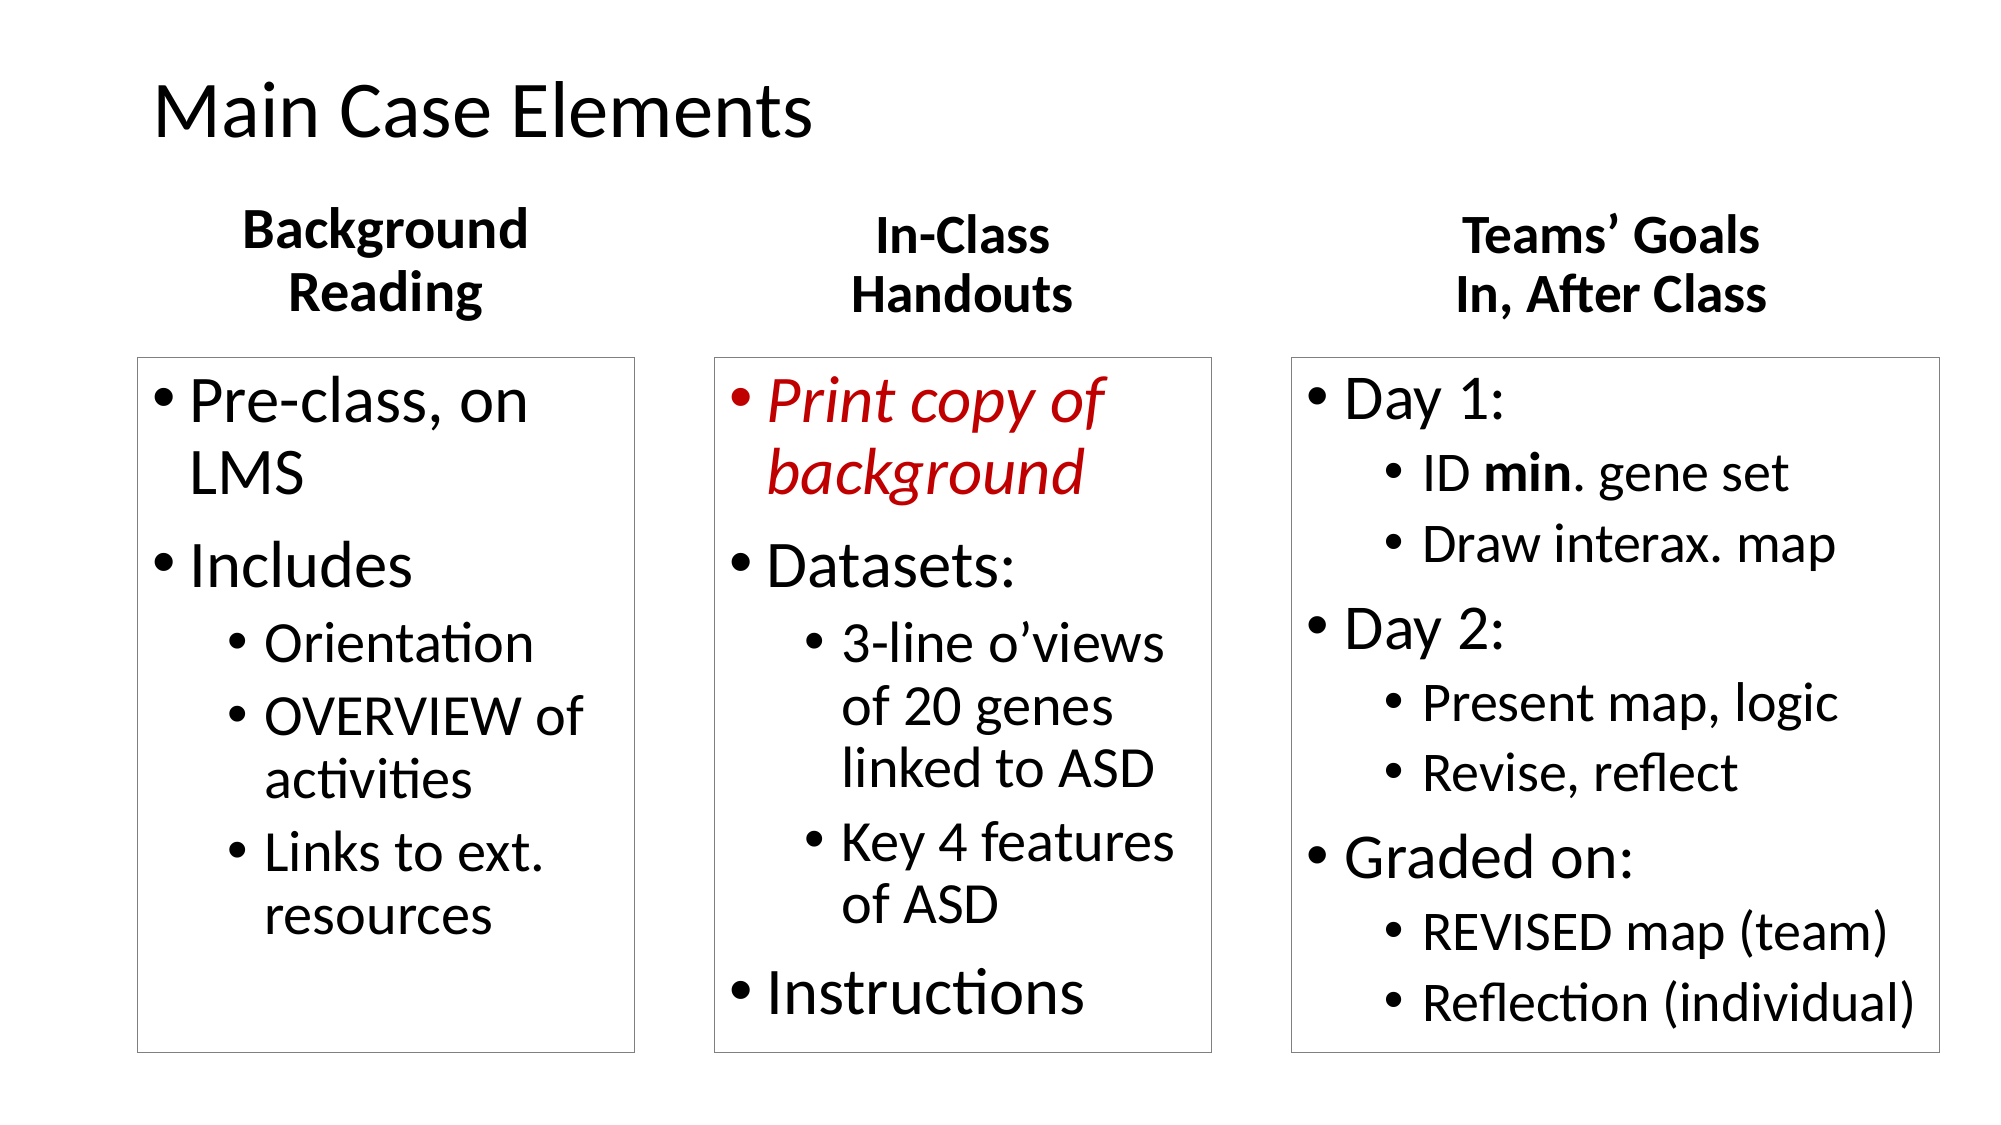

# Main Case Elements
Background Reading
In-Class
Handouts
Teams’ Goals
In, After Class
Day 1:
ID min. gene set
Draw interax. map
Day 2:
Present map, logic
Revise, reflect
Graded on:
REVISED map (team)
Reflection (individual)
Pre-class, on LMS
Includes
Orientation
OVERVIEW of activities
Links to ext. resources

Print copy of background
Datasets:
3-line o’views of 20 genes linked to ASD
Key 4 features of ASD
Instructions